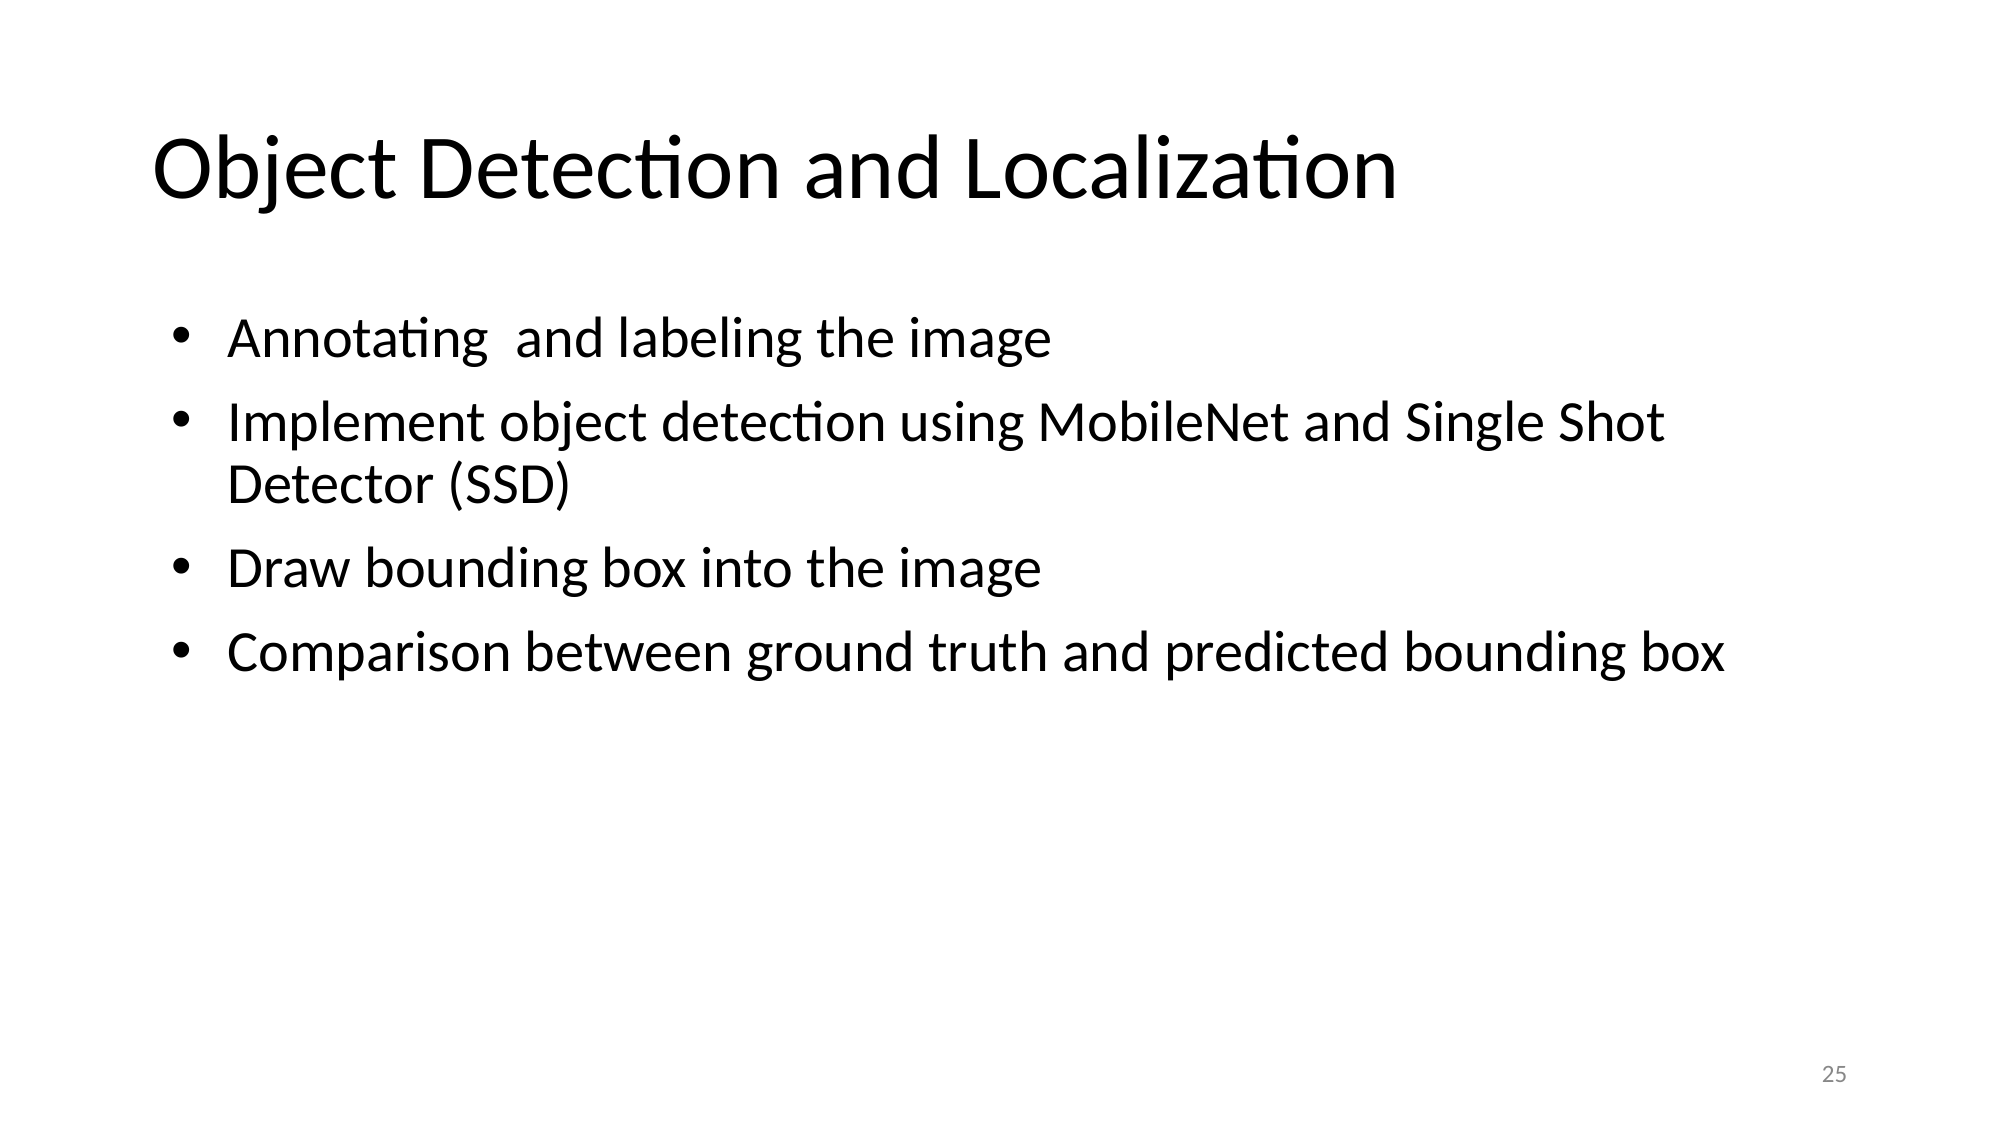

# Object Detection and Localization
Annotating  and labeling the image
Implement object detection using MobileNet and Single Shot Detector (SSD)
Draw bounding box into the image
Comparison between ground truth and predicted bounding box
25